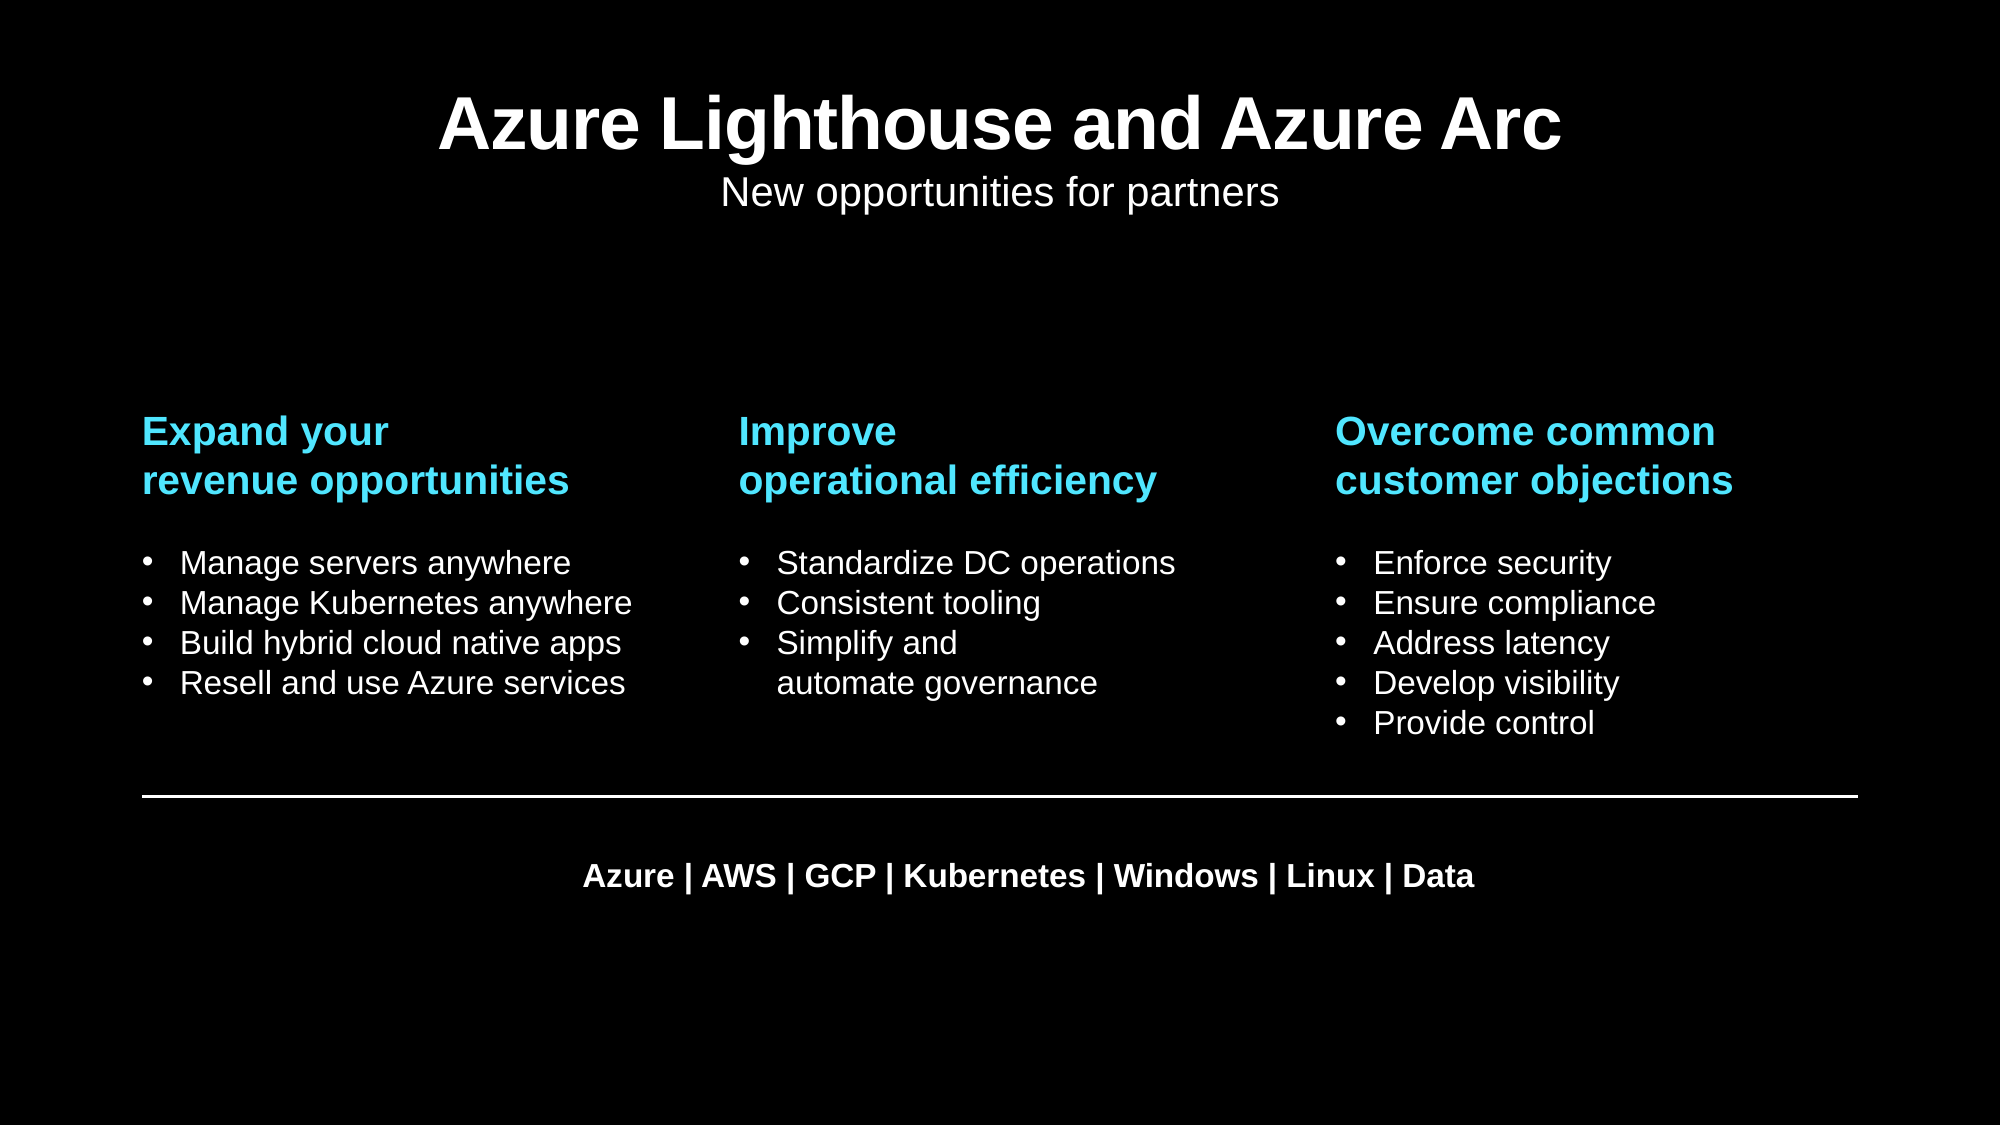

# Azure Lighthouse and Azure Arc New opportunities for partners
Expand your
revenue opportunities
Improve
operational efficiency
Overcome common customer objections
Manage servers anywhere
Manage Kubernetes anywhere
Build hybrid cloud native apps
Resell and use Azure services
Standardize DC operations
Consistent tooling
Simplify and
automate governance
Enforce security
Ensure compliance
Address latency
Develop visibility
Provide control
Azure | AWS | GCP | Kubernetes | Windows | Linux | Data